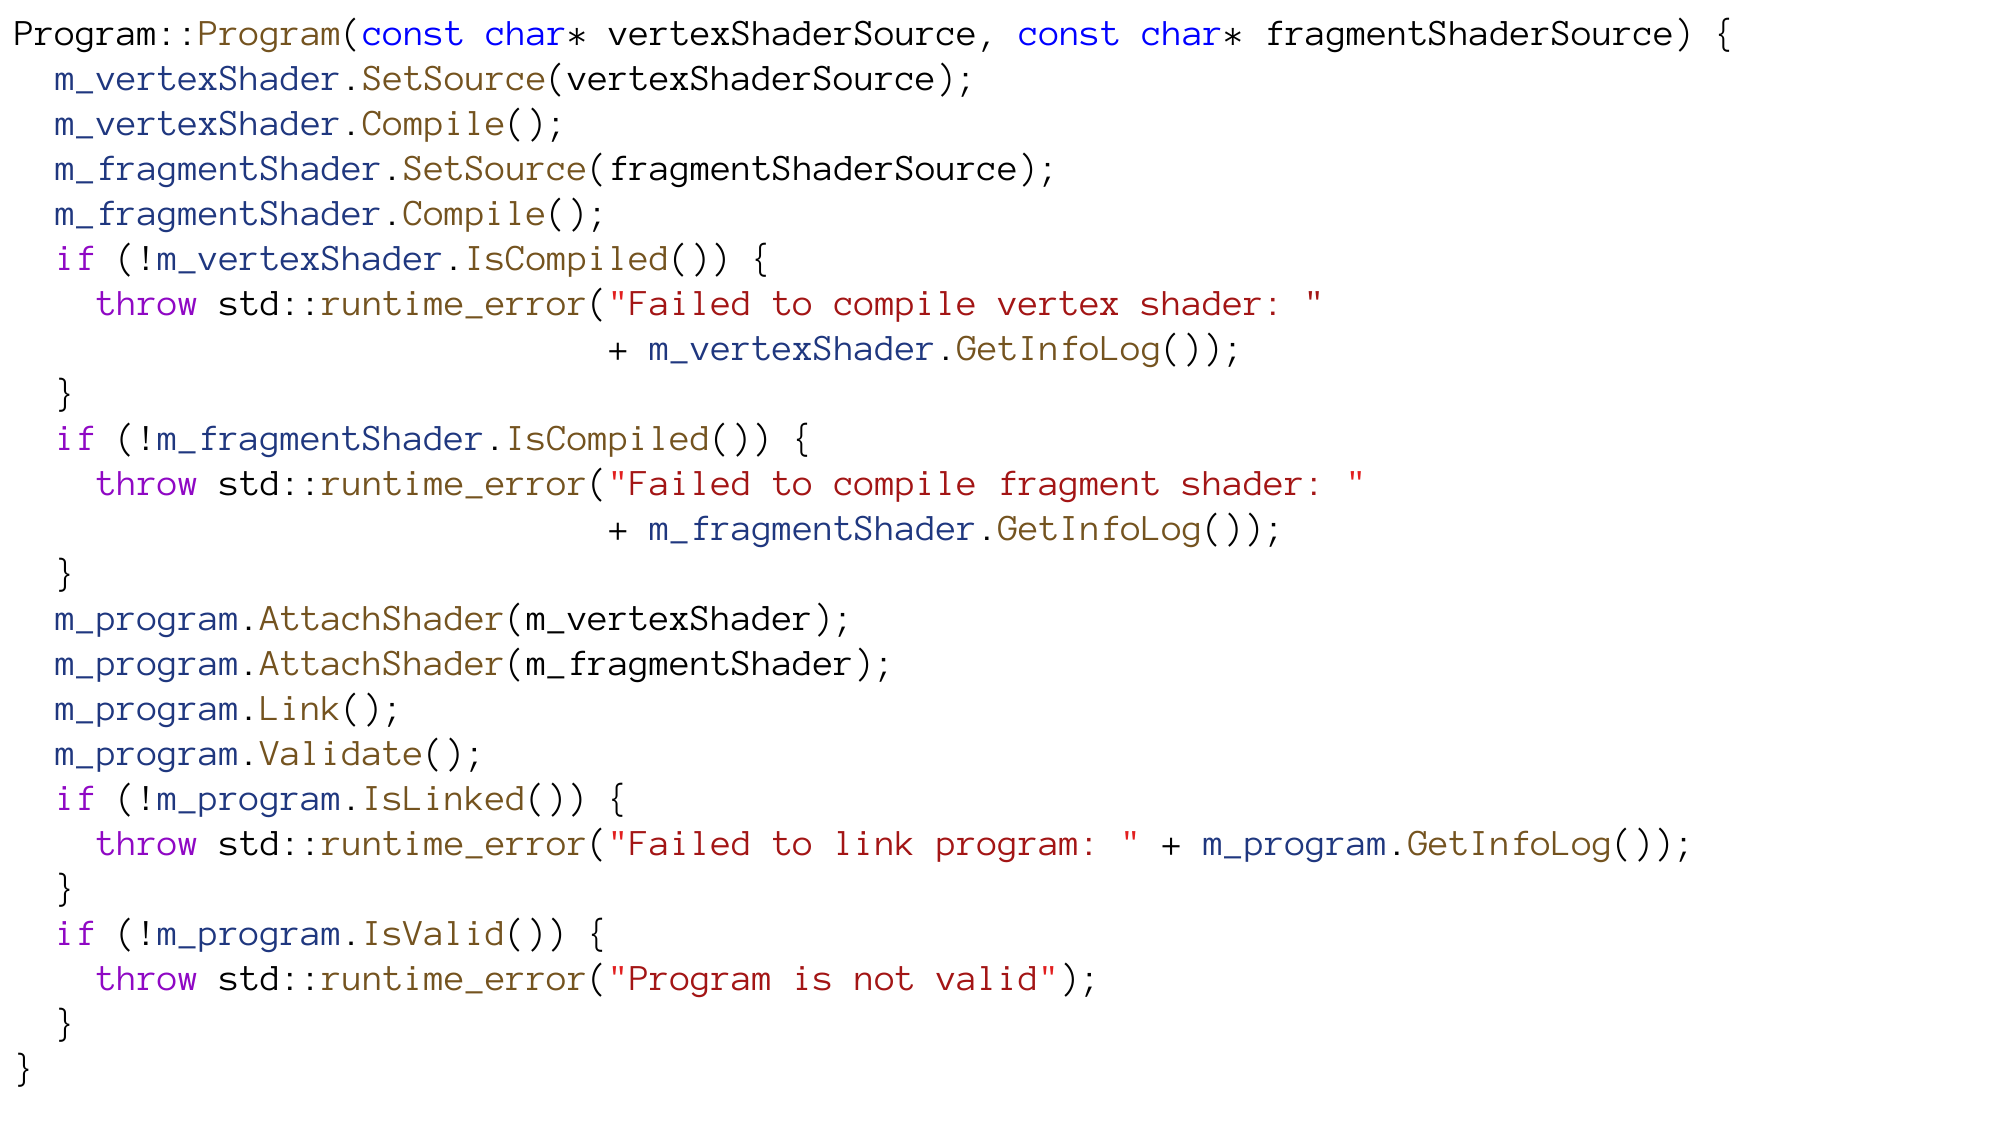

Program::Program(const char* vertexShaderSource, const char* fragmentShaderSource) {
  m_vertexShader.SetSource(vertexShaderSource);
  m_vertexShader.Compile();
  m_fragmentShader.SetSource(fragmentShaderSource);
  m_fragmentShader.Compile();
  if (!m_vertexShader.IsCompiled()) {
    throw std::runtime_error("Failed to compile vertex shader: "
                             + m_vertexShader.GetInfoLog());
  }
  if (!m_fragmentShader.IsCompiled()) {
    throw std::runtime_error("Failed to compile fragment shader: "
                             + m_fragmentShader.GetInfoLog());
  }
  m_program.AttachShader(m_vertexShader);
  m_program.AttachShader(m_fragmentShader);
  m_program.Link();
  m_program.Validate();
  if (!m_program.IsLinked()) {
    throw std::runtime_error("Failed to link program: " + m_program.GetInfoLog());
  }
  if (!m_program.IsValid()) {
    throw std::runtime_error("Program is not valid");
  }
}